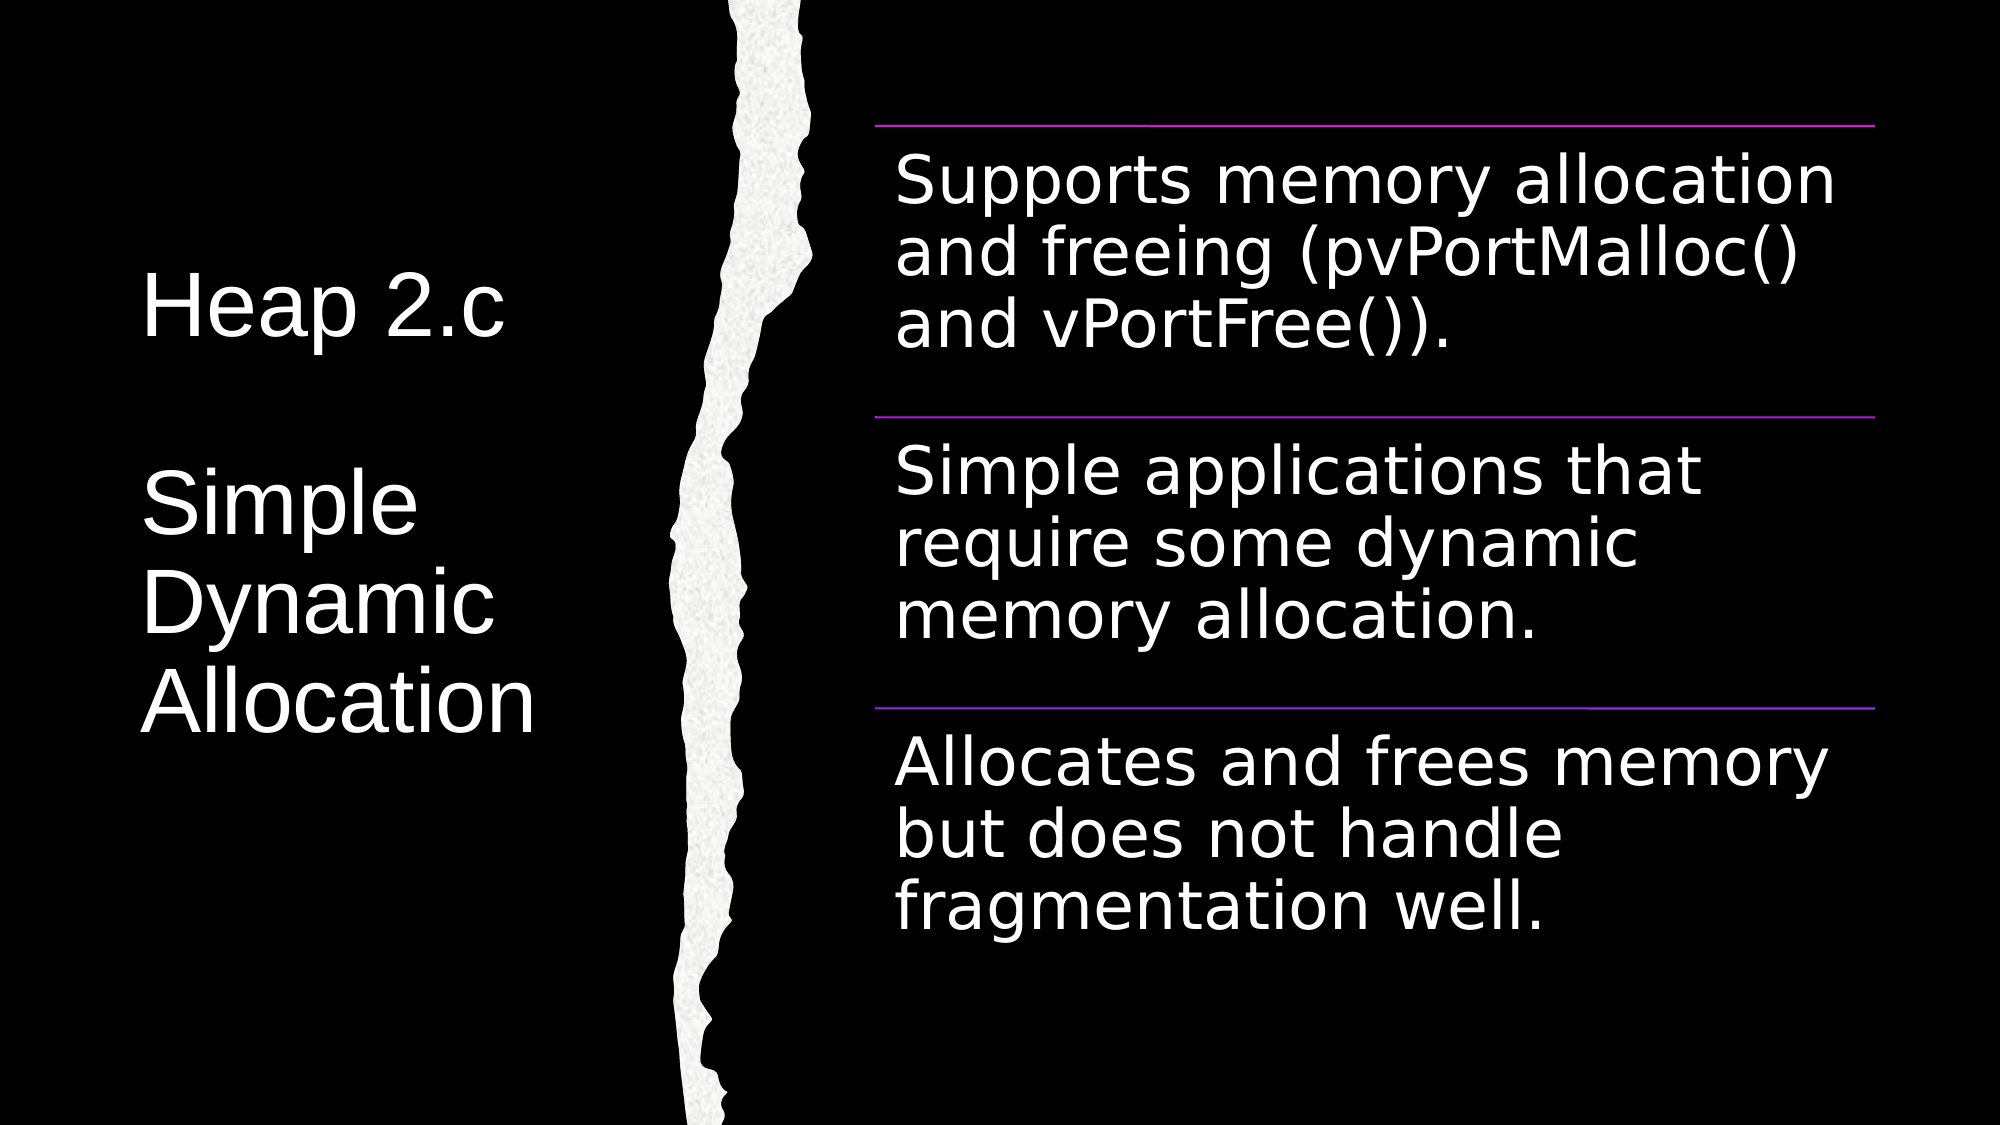

Supports memory allocation and freeing (pvPortMalloc() and vPortFree()).
Simple applications that require some dynamic memory allocation.
Allocates and frees memory but does not handle fragmentation well.
# Heap 2.c Simple Dynamic Allocation